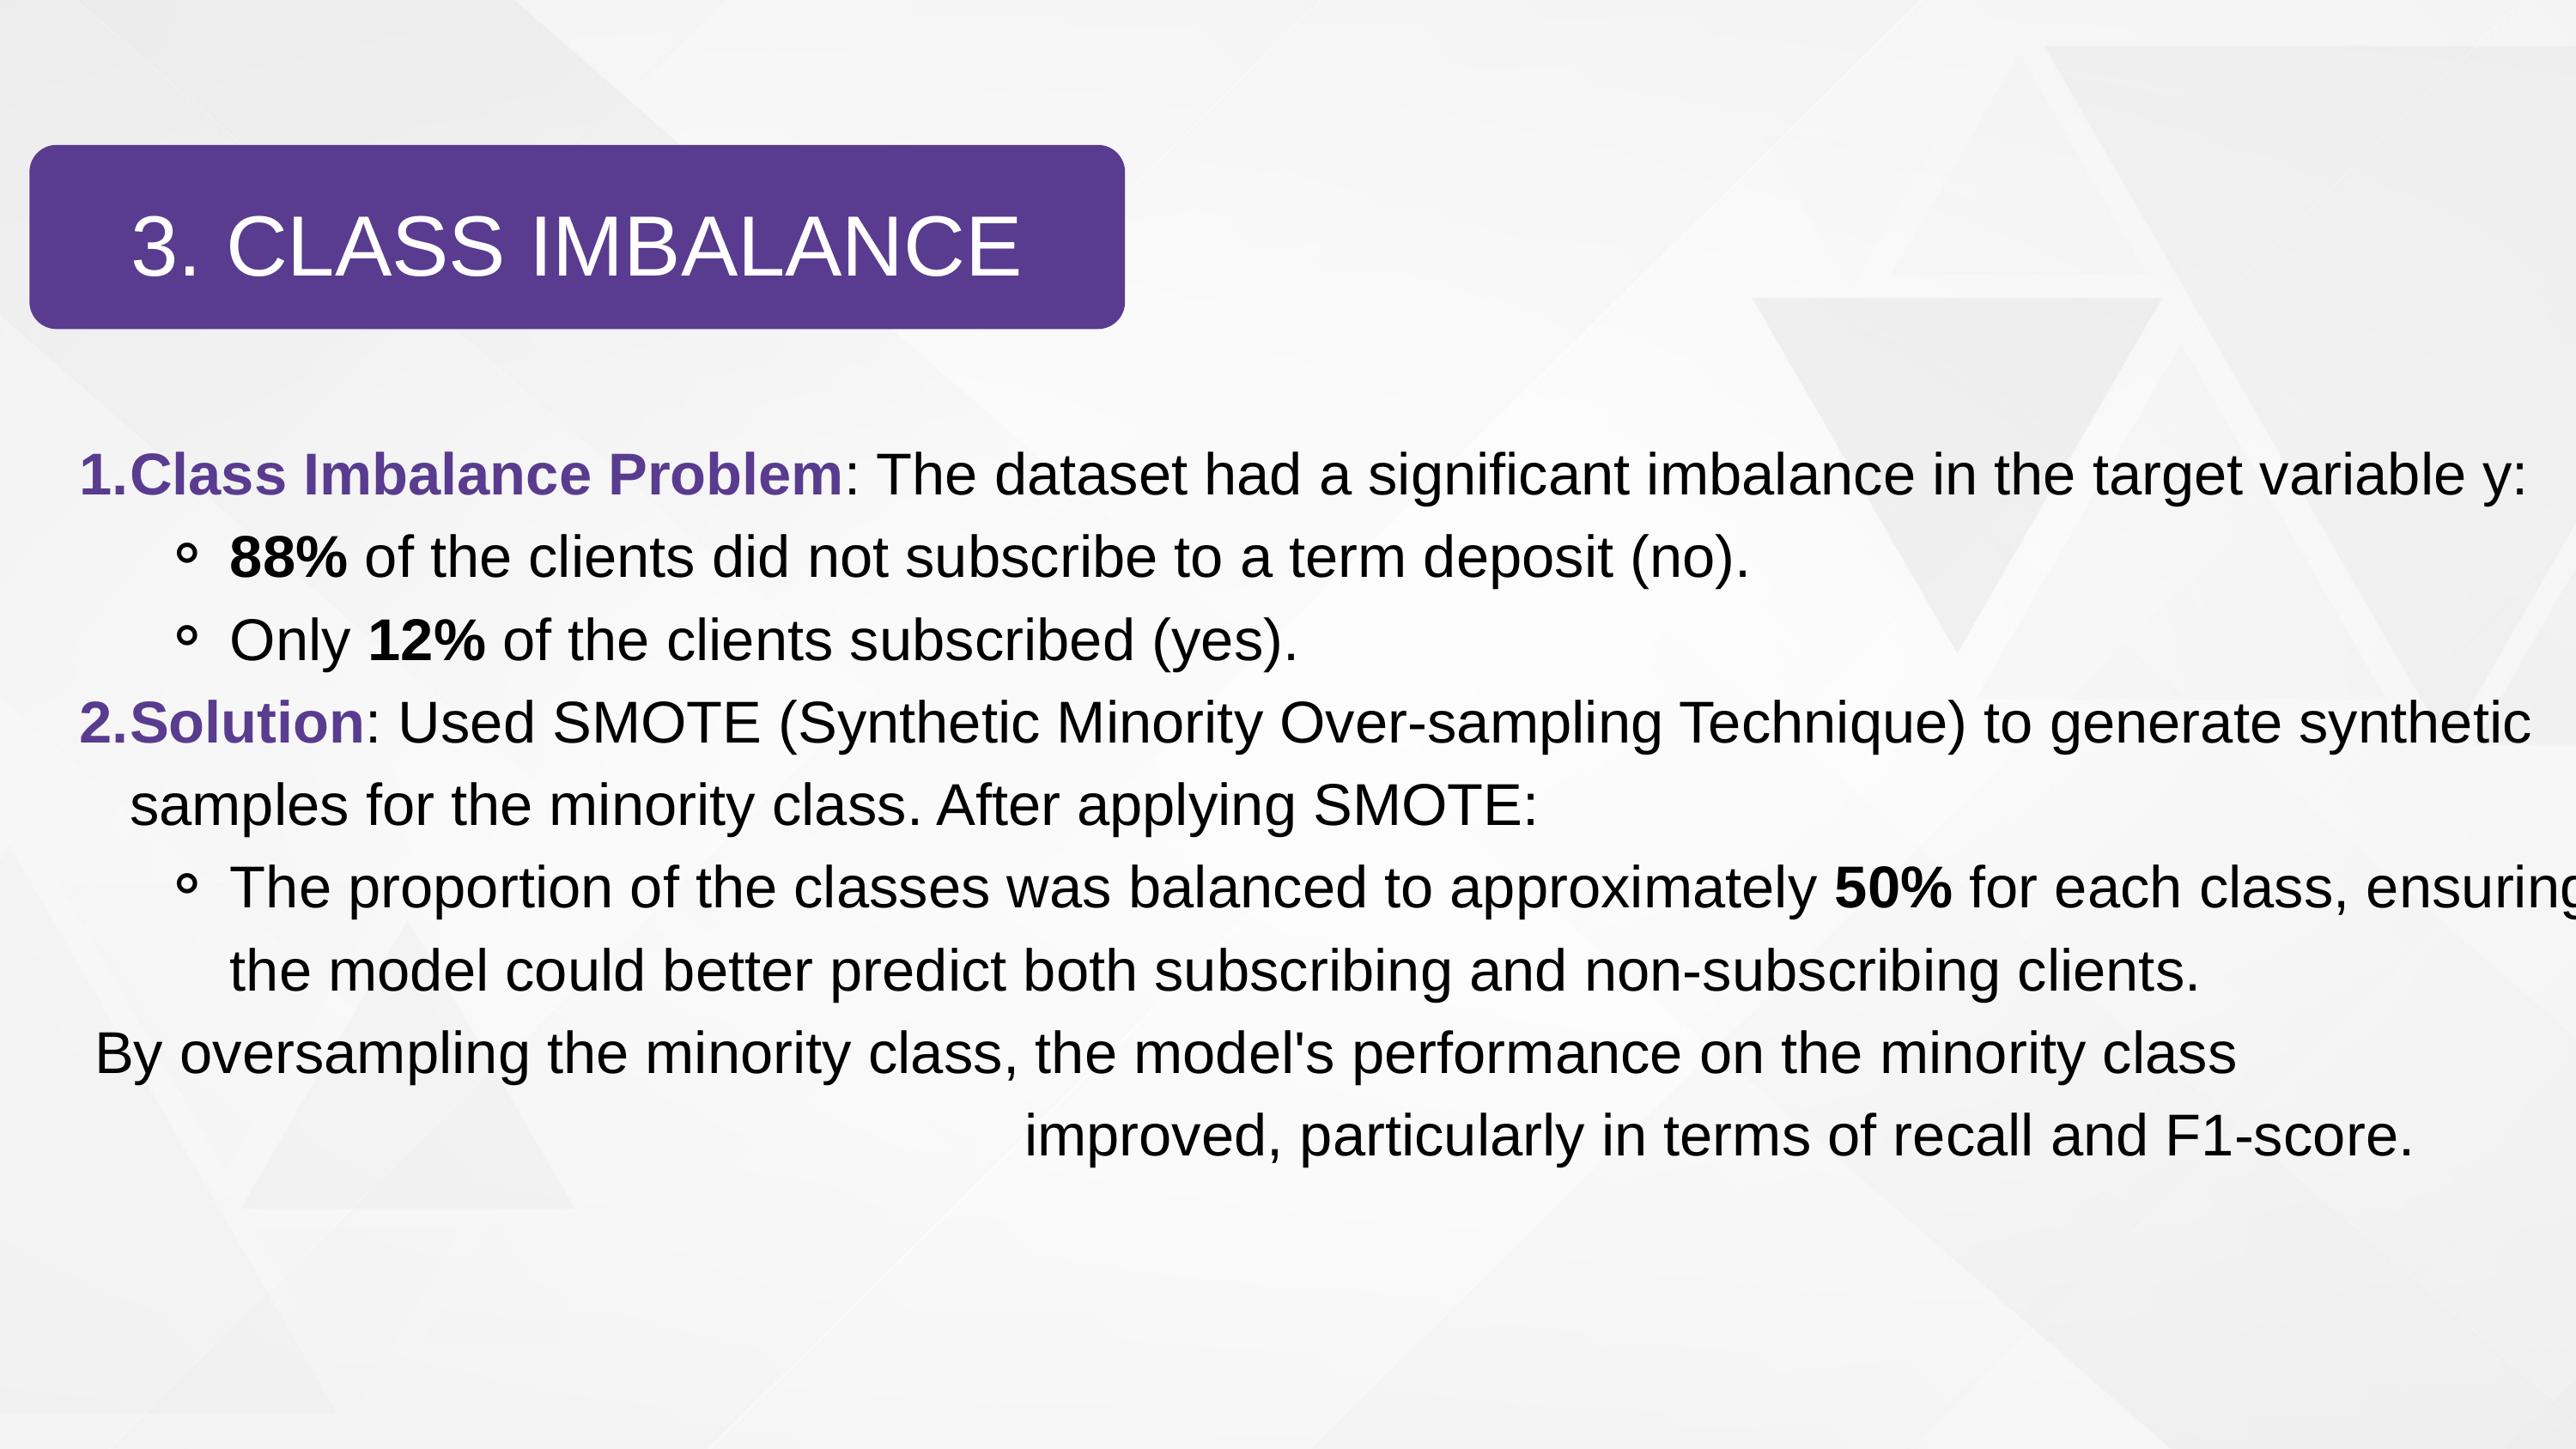

3. CLASS IMBALANCE
Class Imbalance Problem: The dataset had a significant imbalance in the target variable y:
88% of the clients did not subscribe to a term deposit (no).
Only 12% of the clients subscribed (yes).
Solution: Used SMOTE (Synthetic Minority Over-sampling Technique) to generate synthetic samples for the minority class. After applying SMOTE:
The proportion of the classes was balanced to approximately 50% for each class, ensuring the model could better predict both subscribing and non-subscribing clients.
    By oversampling the minority class, the model's performance on the minority class                                                                                    improved, particularly in terms of recall and F1-score.